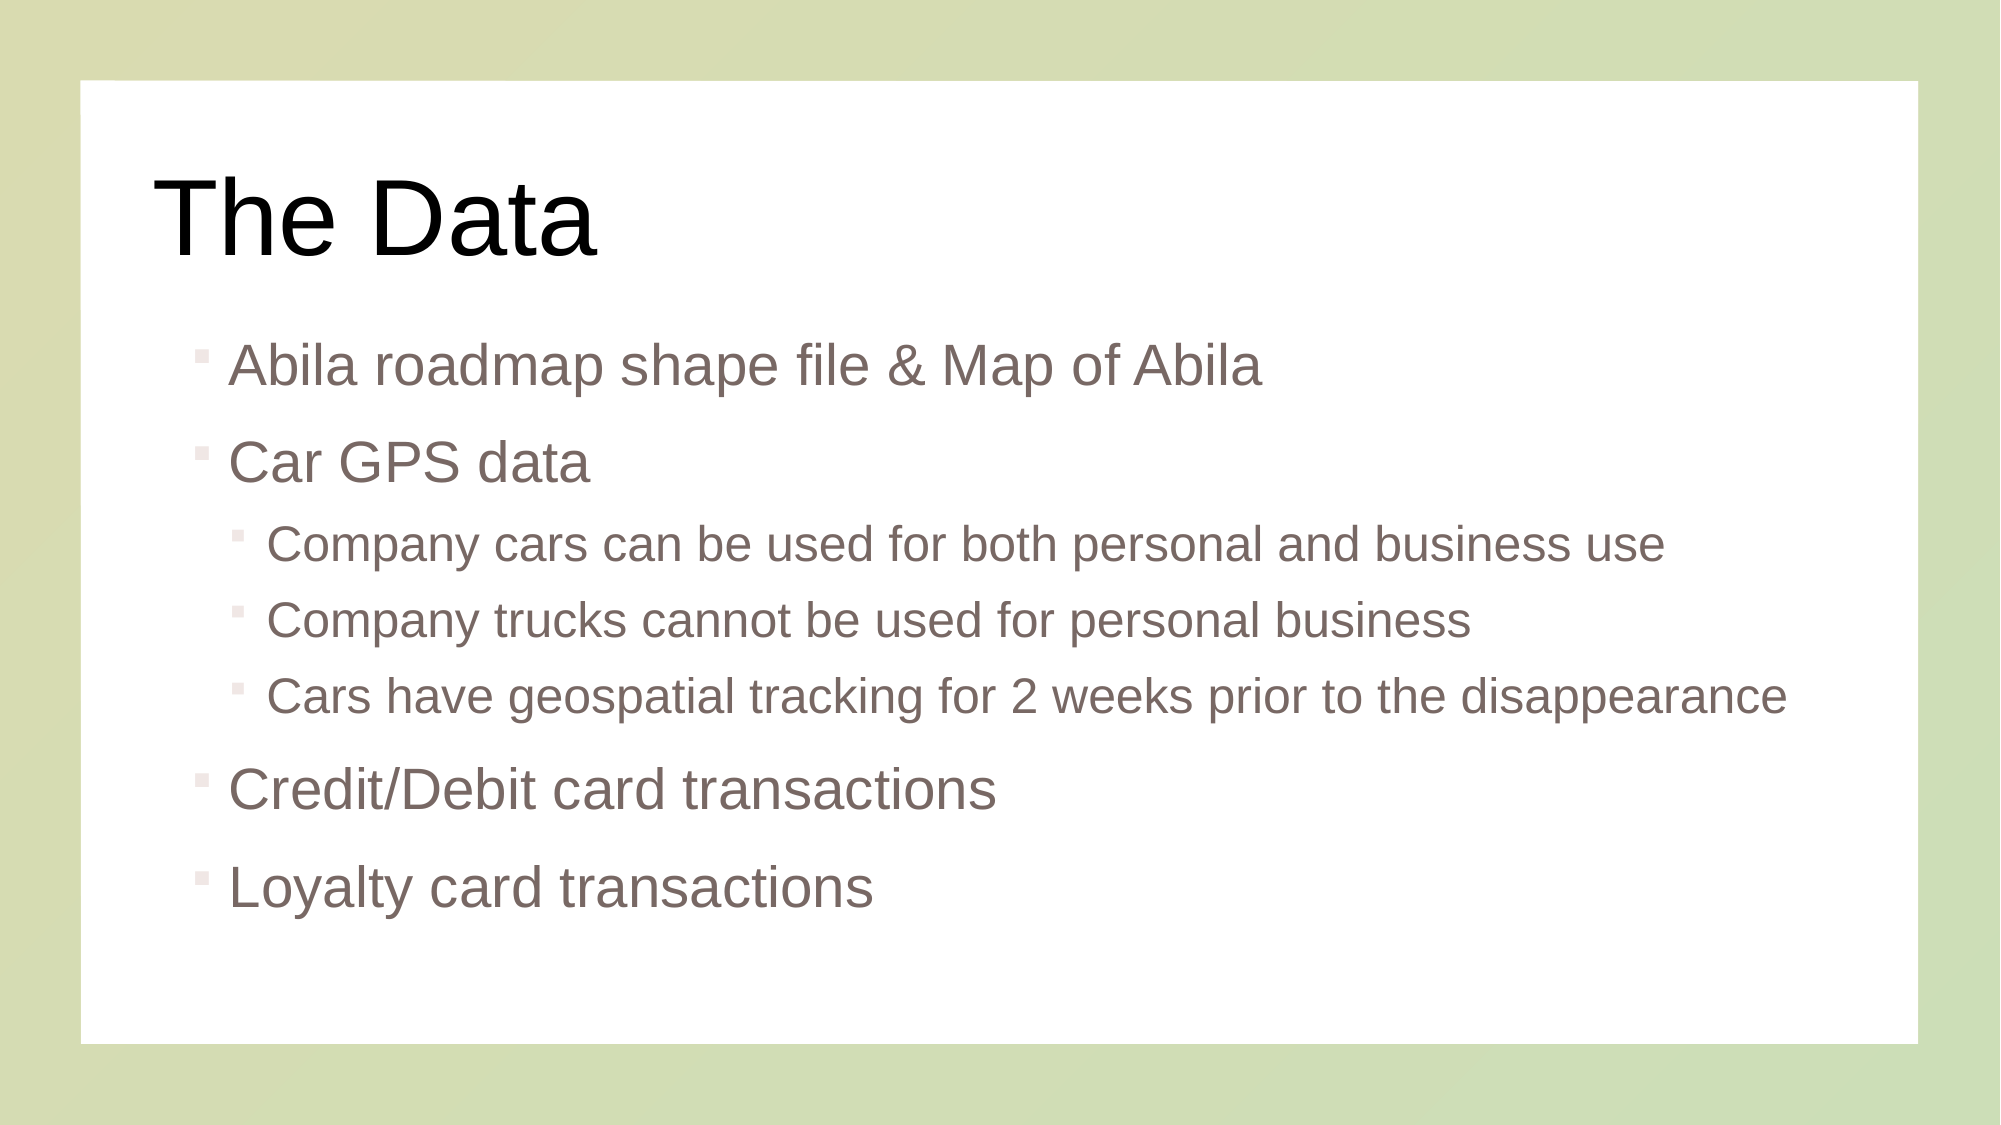

# The Data
Abila roadmap shape file & Map of Abila
Car GPS data
Company cars can be used for both personal and business use
Company trucks cannot be used for personal business
Cars have geospatial tracking for 2 weeks prior to the disappearance
Credit/Debit card transactions
Loyalty card transactions